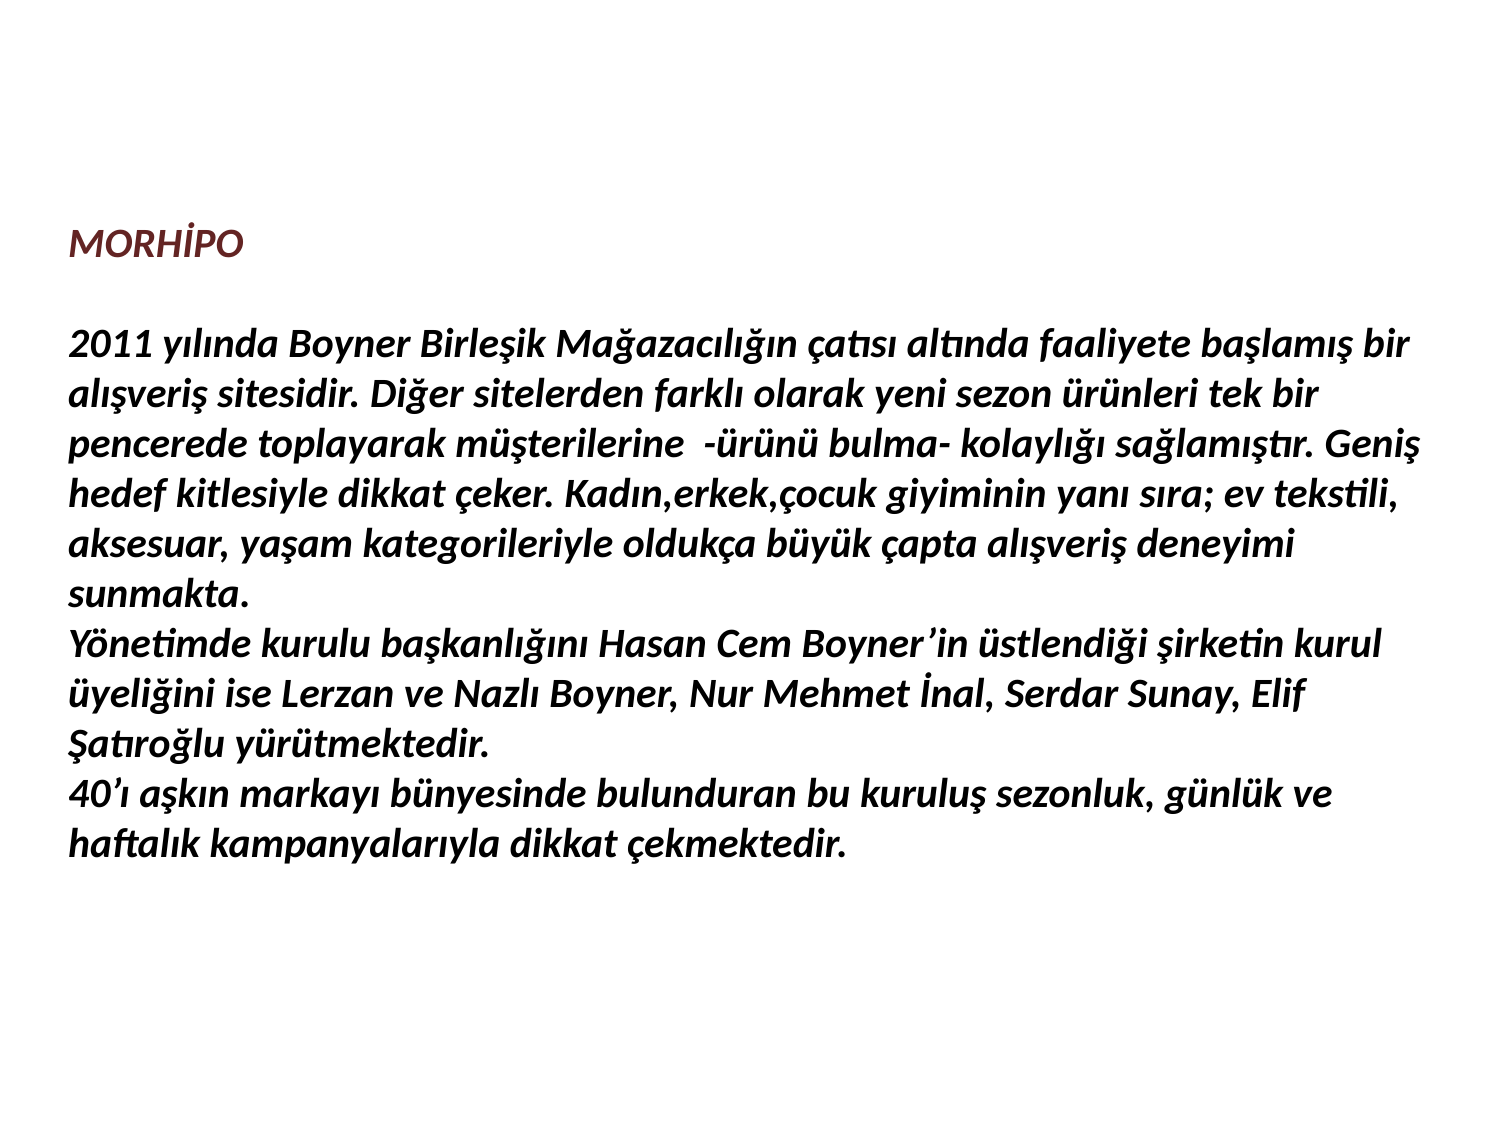

MORHİPO

2011 yılında Boyner Birleşik Mağazacılığın çatısı altında faaliyete başlamış bir alışveriş sitesidir. Diğer sitelerden farklı olarak yeni sezon ürünleri tek bir pencerede toplayarak müşterilerine  -ürünü bulma- kolaylığı sağlamıştır. Geniş hedef kitlesiyle dikkat çeker. Kadın,erkek,çocuk giyiminin yanı sıra; ev tekstili, aksesuar, yaşam kategorileriyle oldukça büyük çapta alışveriş deneyimi sunmakta.
Yönetimde kurulu başkanlığını Hasan Cem Boyner’in üstlendiği şirketin kurul üyeliğini ise Lerzan ve Nazlı Boyner, Nur Mehmet İnal, Serdar Sunay, Elif Şatıroğlu yürütmektedir.
40’ı aşkın markayı bünyesinde bulunduran bu kuruluş sezonluk, günlük ve haftalık kampanyalarıyla dikkat çekmektedir.